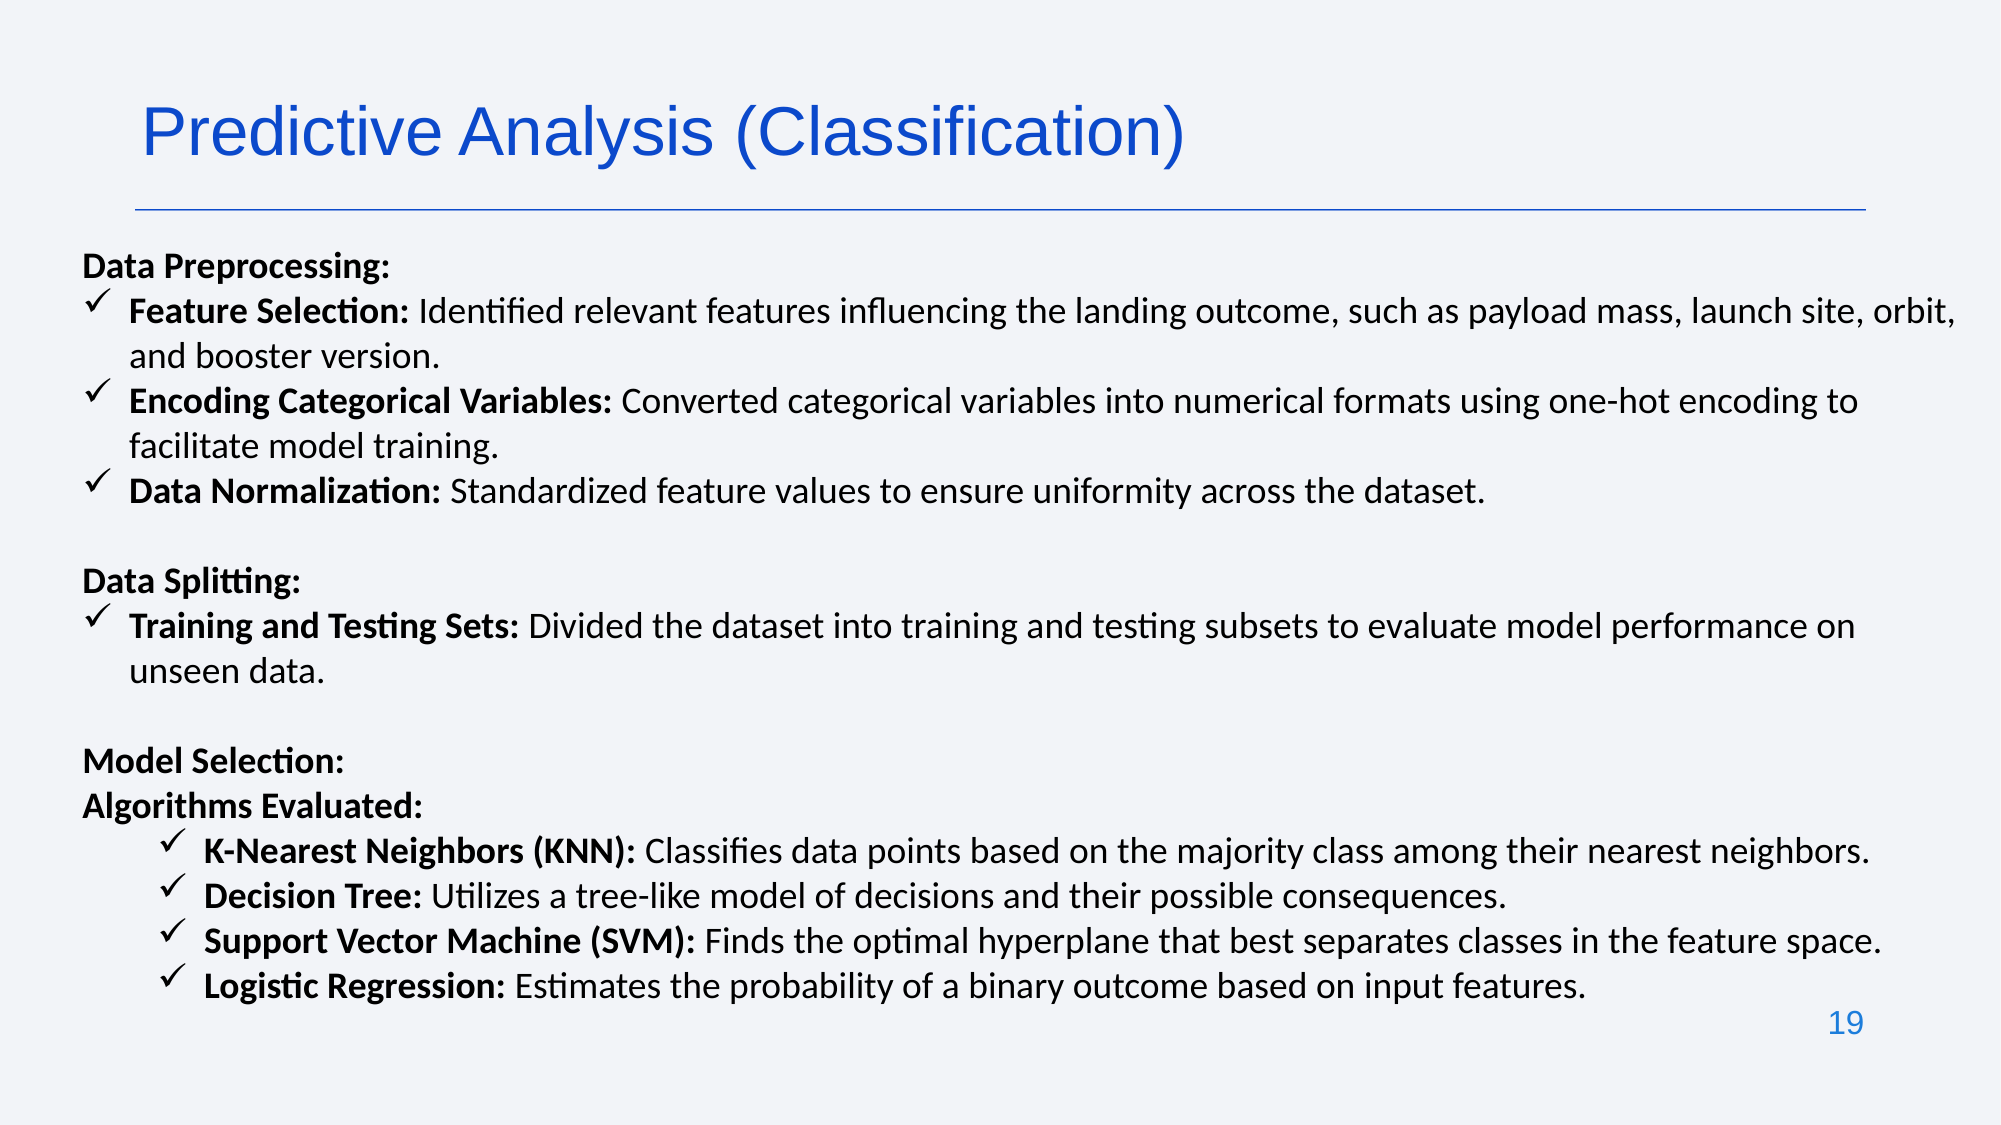

Predictive Analysis (Classification)
Data Preprocessing:
Feature Selection: Identified relevant features influencing the landing outcome, such as payload mass, launch site, orbit, and booster version.
Encoding Categorical Variables: Converted categorical variables into numerical formats using one-hot encoding to facilitate model training.
Data Normalization: Standardized feature values to ensure uniformity across the dataset.

Data Splitting:
Training and Testing Sets: Divided the dataset into training and testing subsets to evaluate model performance on unseen data.

Model Selection:
Algorithms Evaluated:
K-Nearest Neighbors (KNN): Classifies data points based on the majority class among their nearest neighbors.
Decision Tree: Utilizes a tree-like model of decisions and their possible consequences.
Support Vector Machine (SVM): Finds the optimal hyperplane that best separates classes in the feature space.
Logistic Regression: Estimates the probability of a binary outcome based on input features.
19